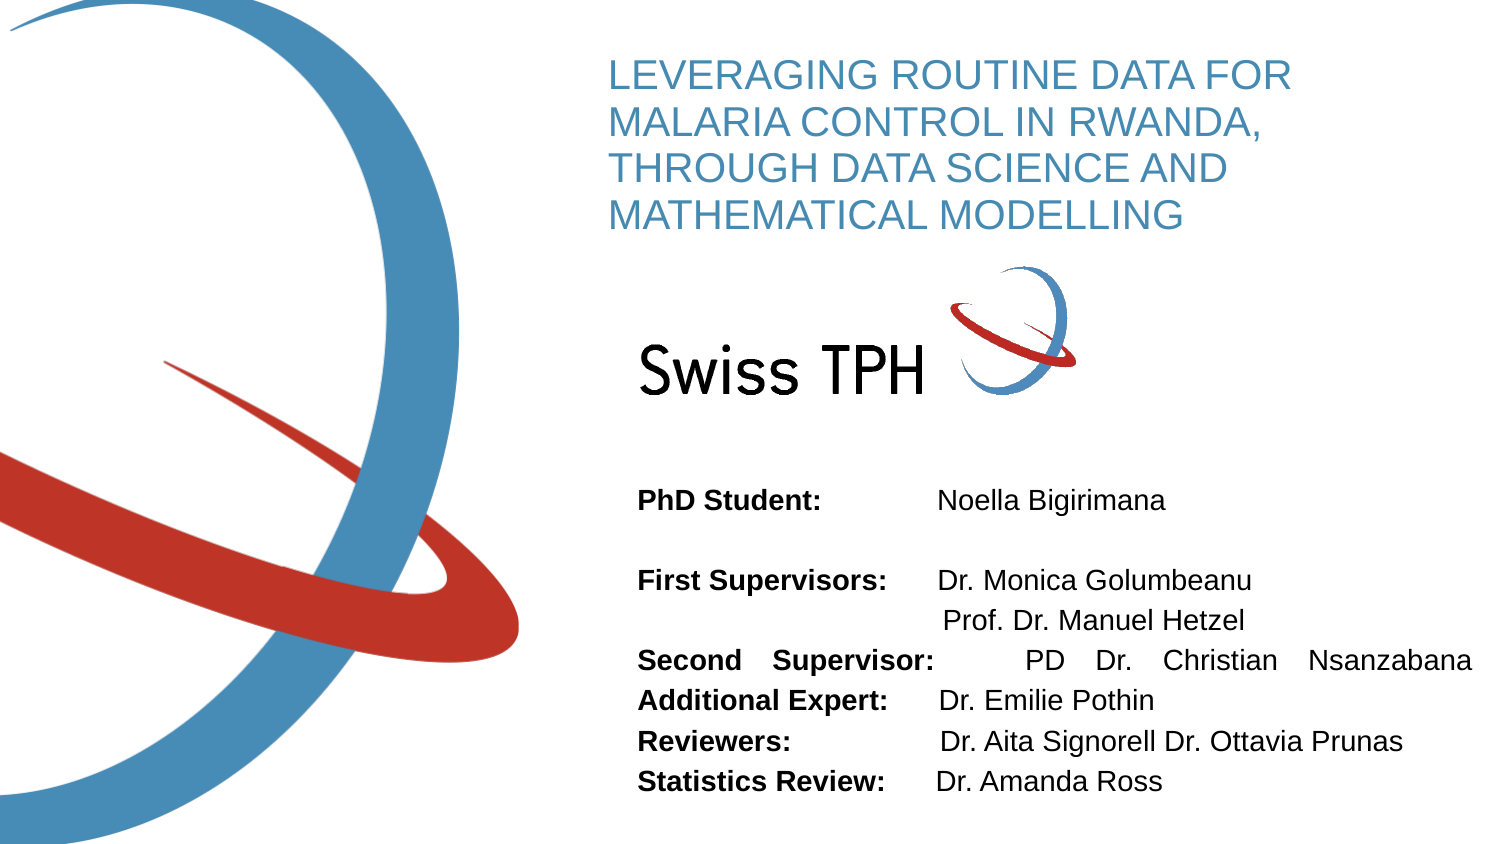

LEVERAGING ROUTINE DATA FOR MALARIA CONTROL IN RWANDA, THROUGH DATA SCIENCE AND MATHEMATICAL MODELLING

PhD Student:              Noella Bigirimana

First Supervisors:      Dr. Monica Golumbeanu
                                     Prof. Dr. Manuel Hetzel
Second Supervisor:   PD Dr. Christian Nsanzabana
Additional Expert:      Dr. Emilie Pothin
Reviewers:                  Dr. Aita Signorell Dr. Ottavia Prunas
Statistics Review:      Dr. Amanda Ross